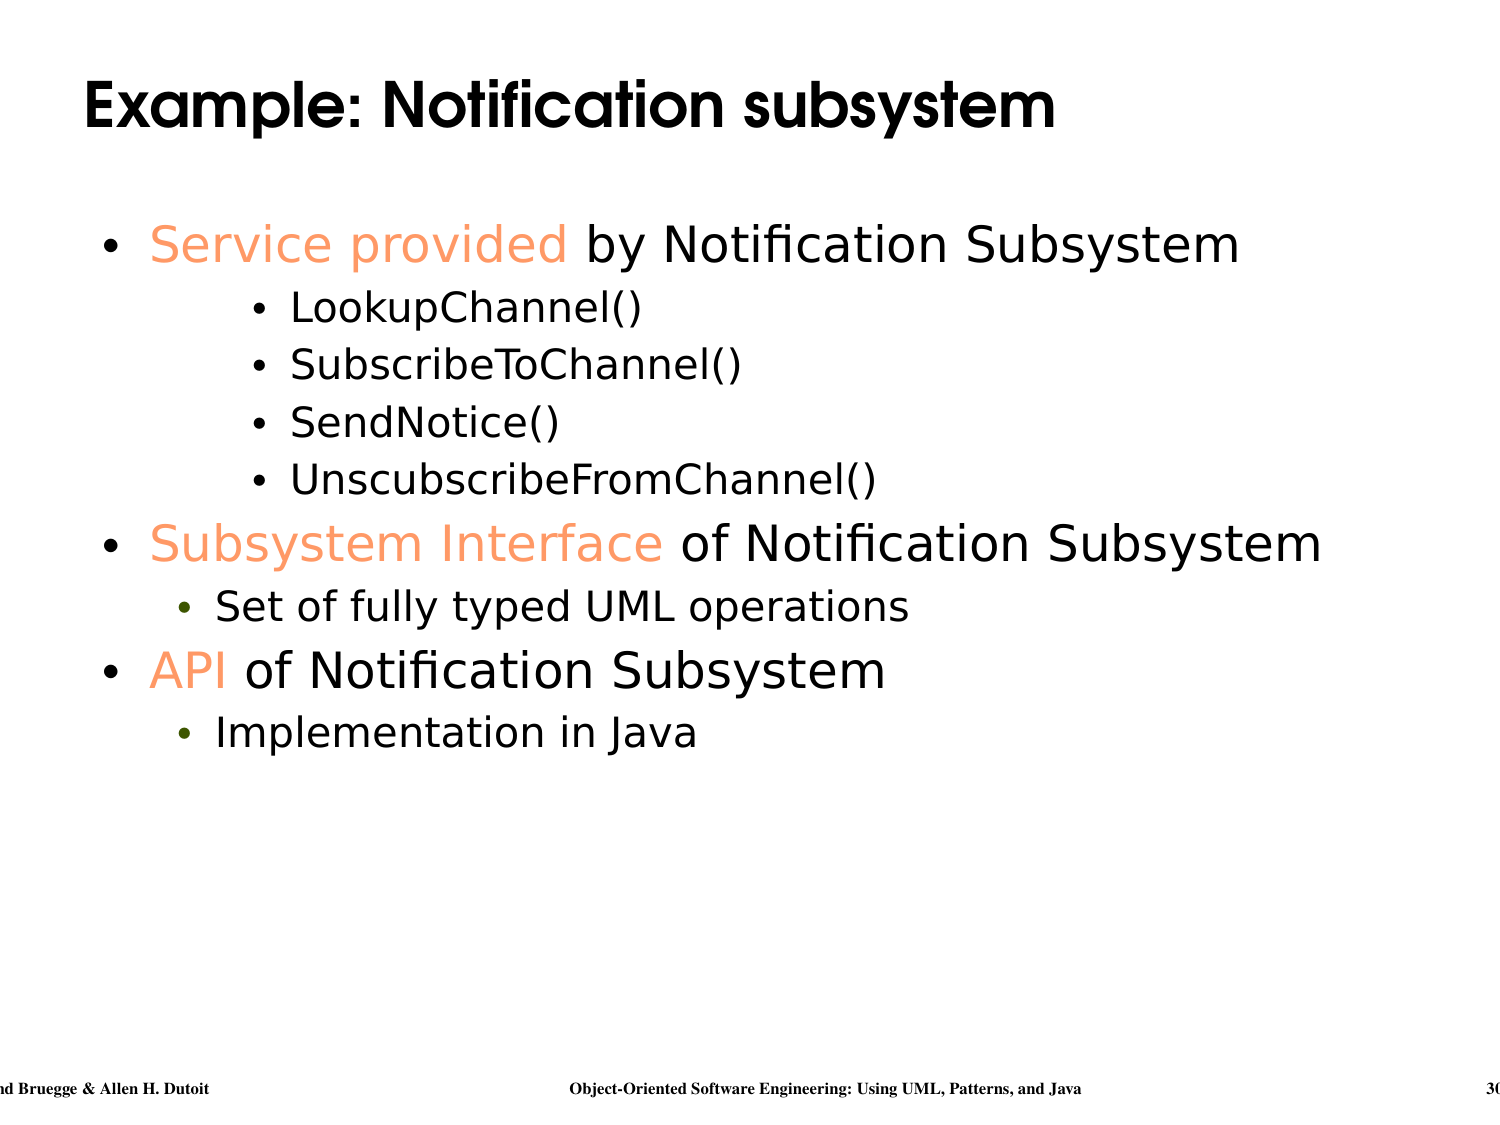

# Example: Notification subsystem
Service provided by Notification Subsystem
LookupChannel()
SubscribeToChannel()
SendNotice()
UnscubscribeFromChannel()
Subsystem Interface of Notification Subsystem
Set of fully typed UML operations
API of Notification Subsystem
Implementation in Java